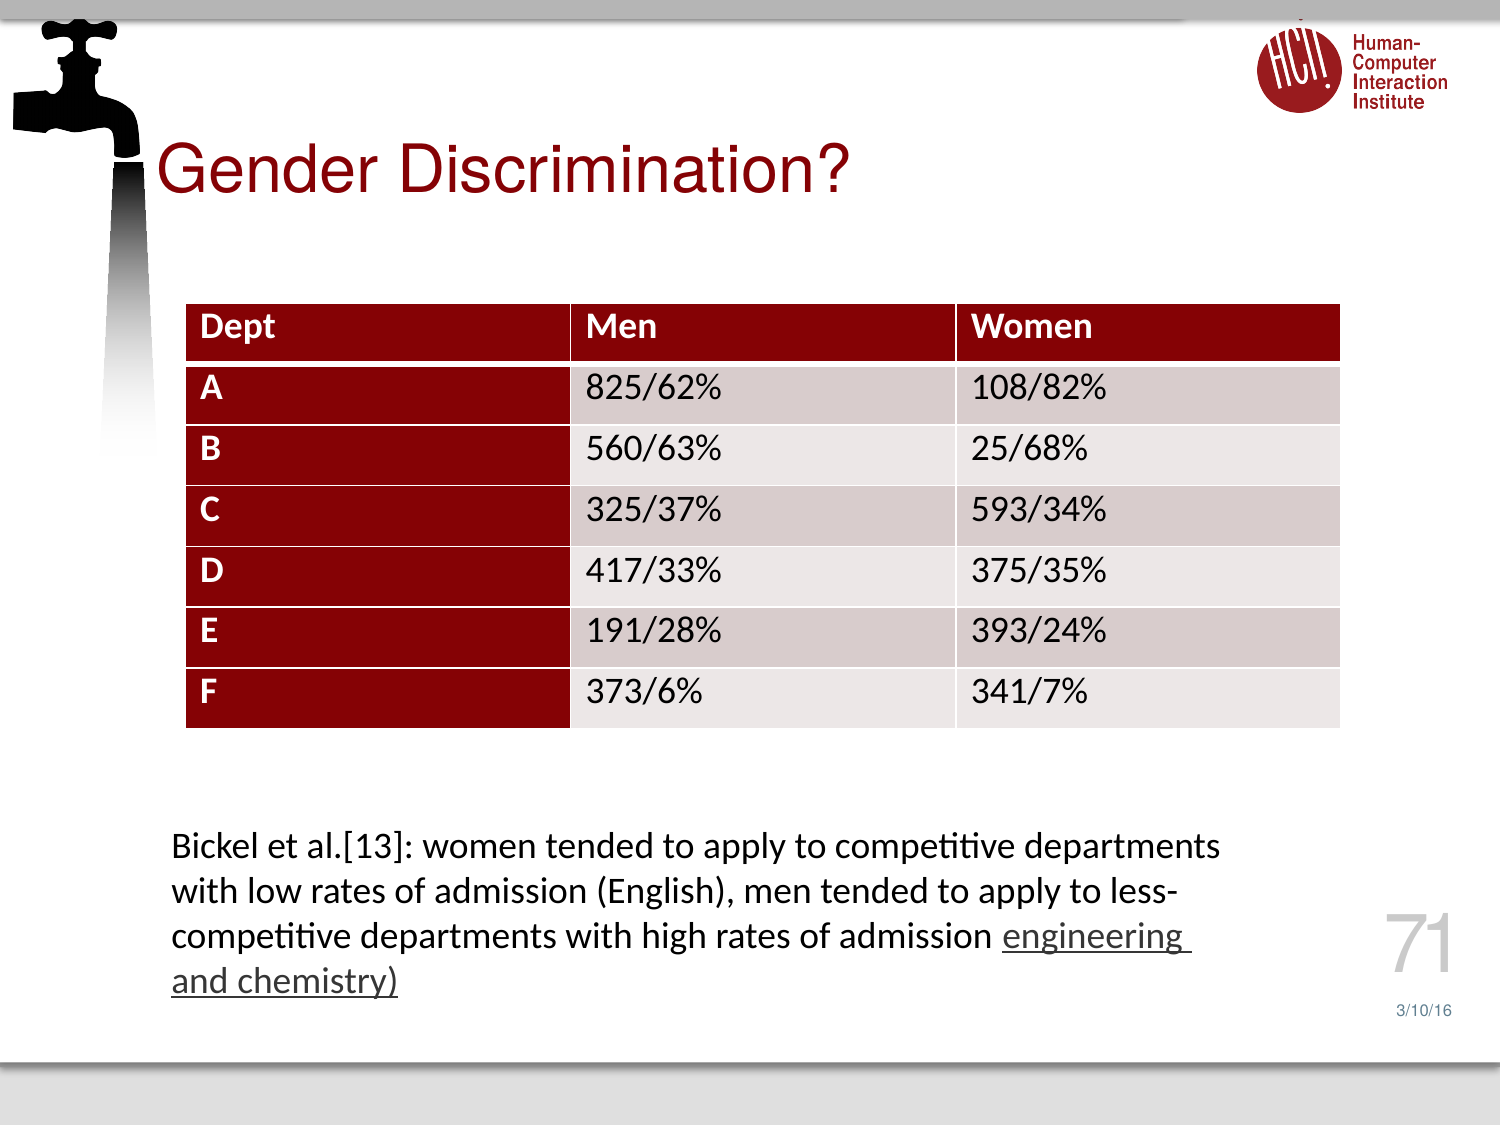

# Gender Discrimination?
| Dept | Men | Women |
| --- | --- | --- |
| A | 825/62% | 108/82% |
| B | 560/63% | 25/68% |
| C | 325/37% | 593/34% |
| D | 417/33% | 375/35% |
| E | 191/28% | 393/24% |
| F | 373/6% | 341/7% |
Bickel et al.[13]: women tended to apply to competitive departments with low rates of admission (English), men tended to apply to less-competitive departments with high rates of admission engineering and chemistry)
71
3/10/16